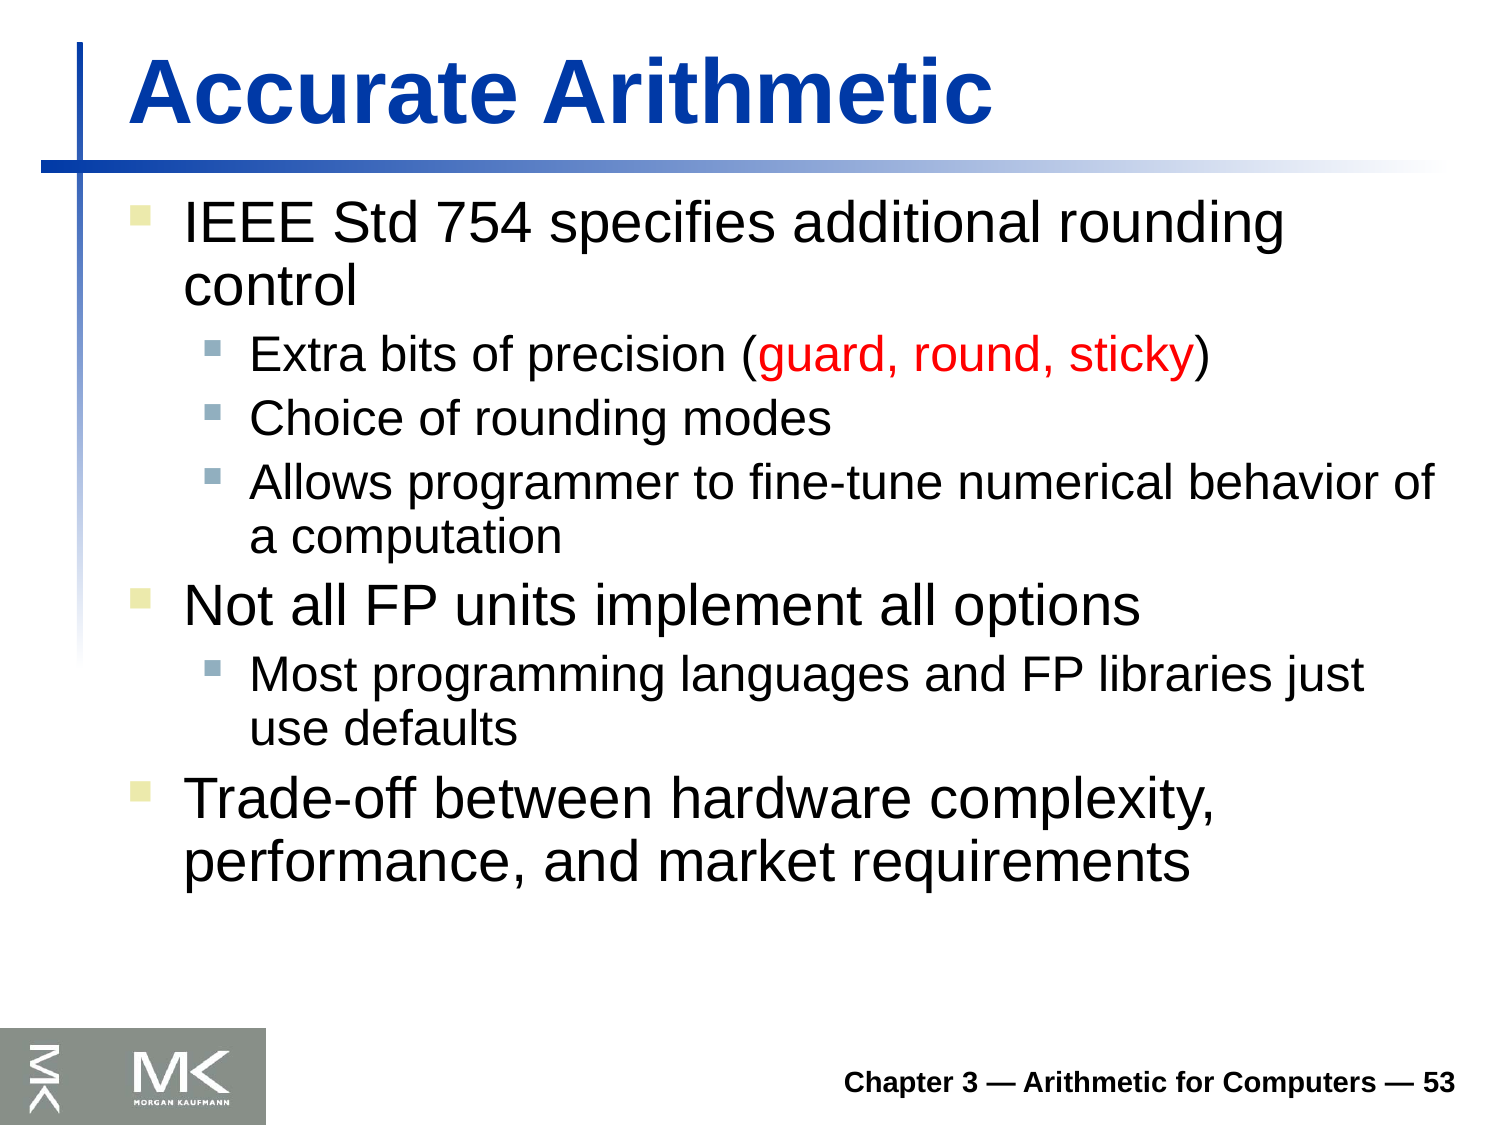

# Accurate Arithmetic
IEEE Std 754 specifies additional rounding control
Extra bits of precision (guard, round, sticky)
Choice of rounding modes
Allows programmer to fine-tune numerical behavior of a computation
Not all FP units implement all options
Most programming languages and FP libraries just use defaults
Trade-off between hardware complexity, performance, and market requirements
Chapter 3 — Arithmetic for Computers — 53